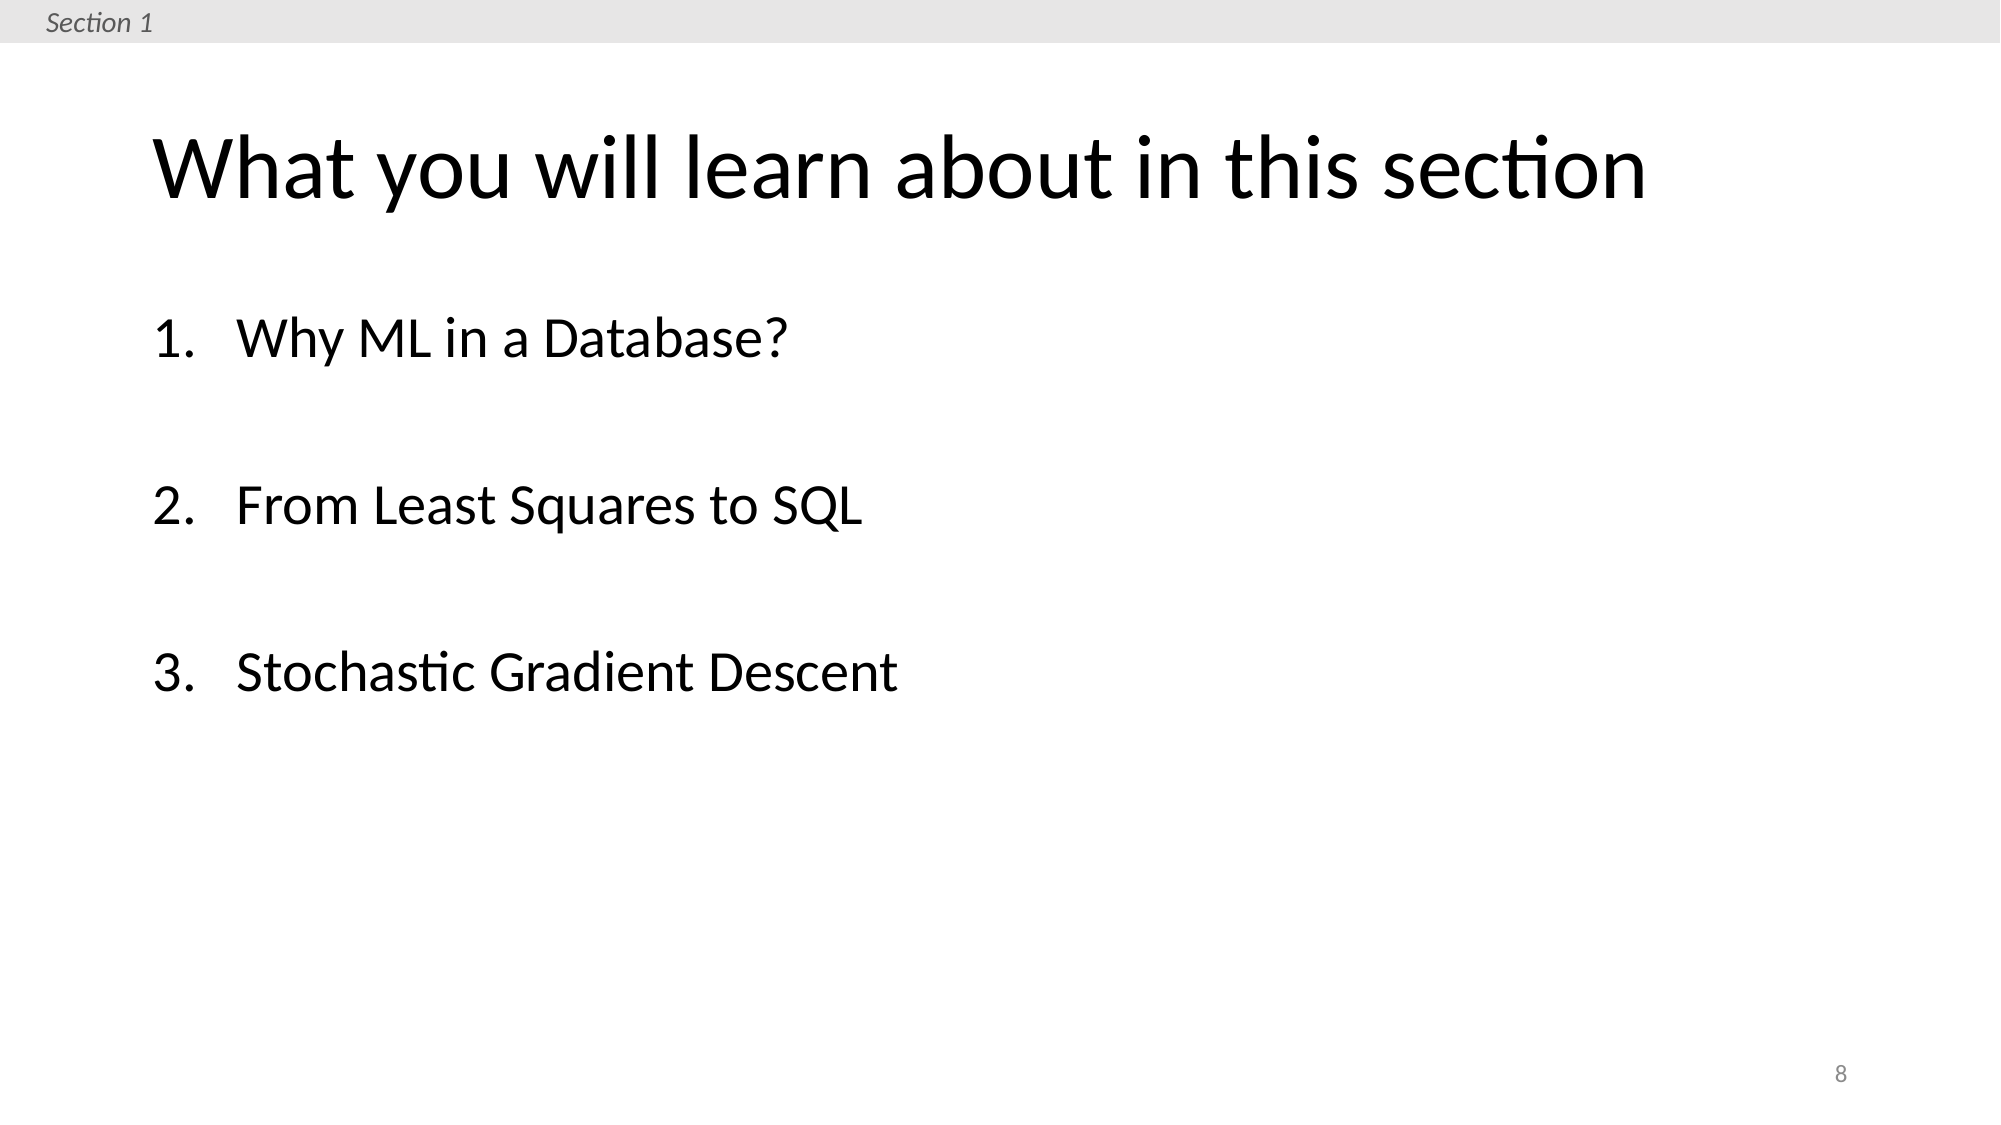

Section 1
# What you will learn about in this section
Why ML in a Database?

From Least Squares to SQL

Stochastic Gradient Descent

8